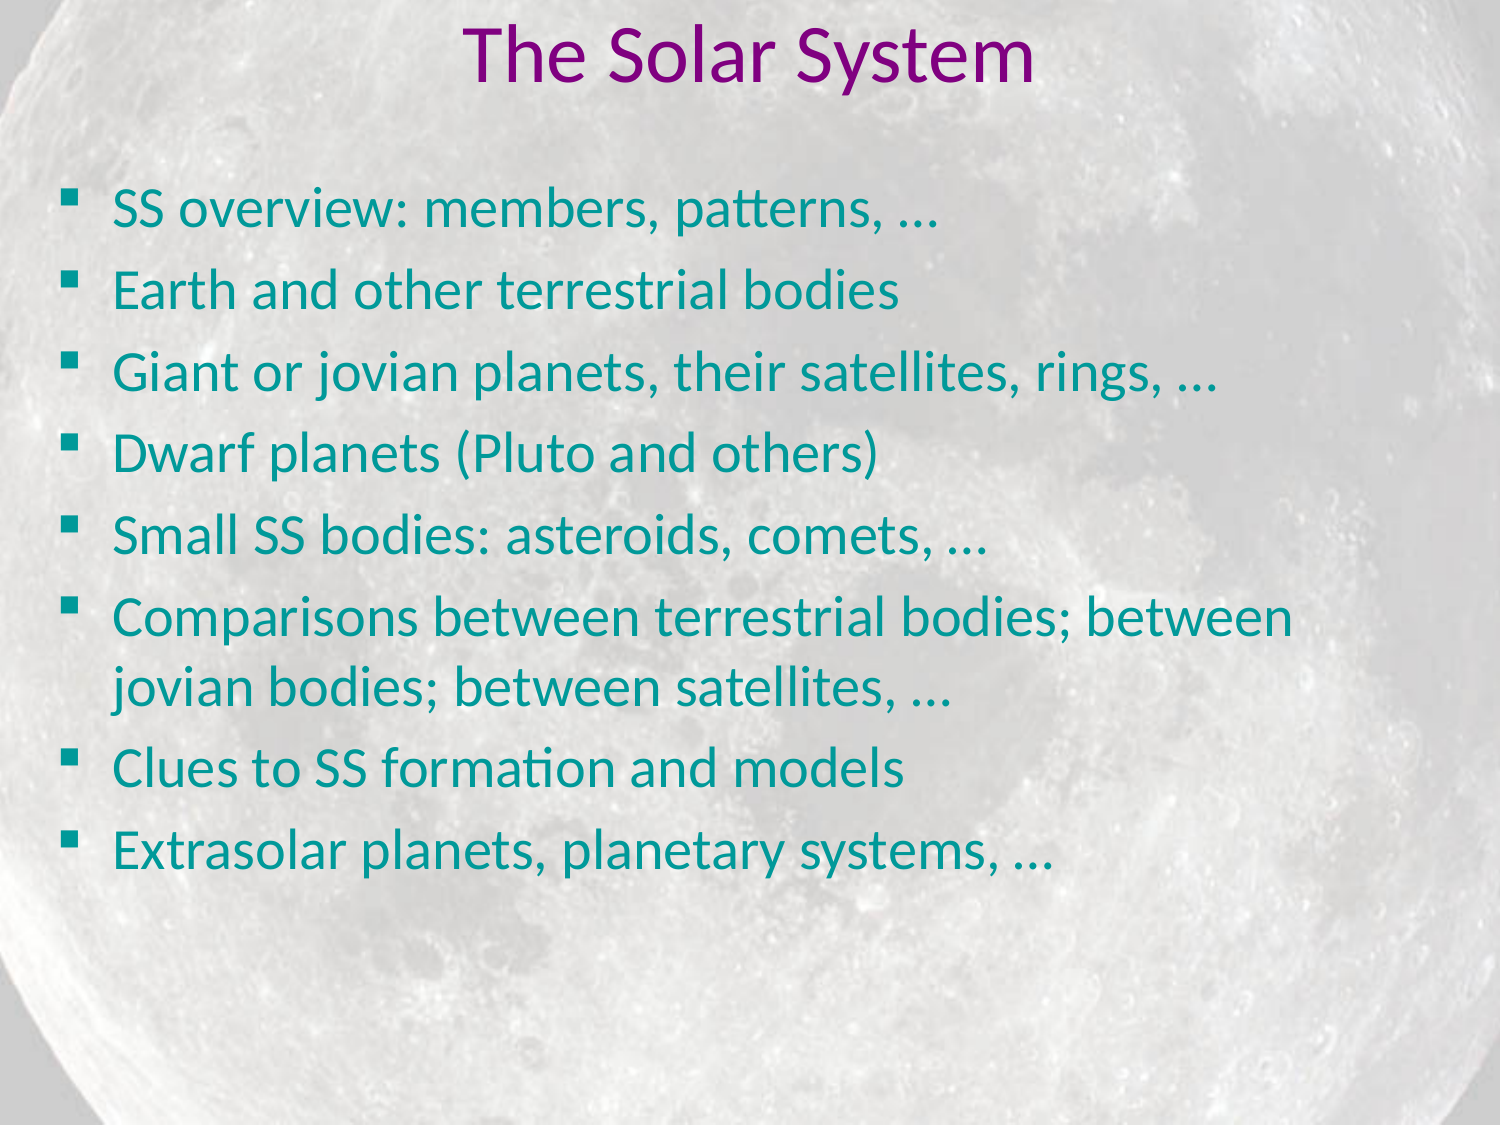

The Solar System
SS overview: members, patterns, …
Earth and other terrestrial bodies
Giant or jovian planets, their satellites, rings, …
Dwarf planets (Pluto and others)
Small SS bodies: asteroids, comets, …
Comparisons between terrestrial bodies; between jovian bodies; between satellites, …
Clues to SS formation and models
Extrasolar planets, planetary systems, …